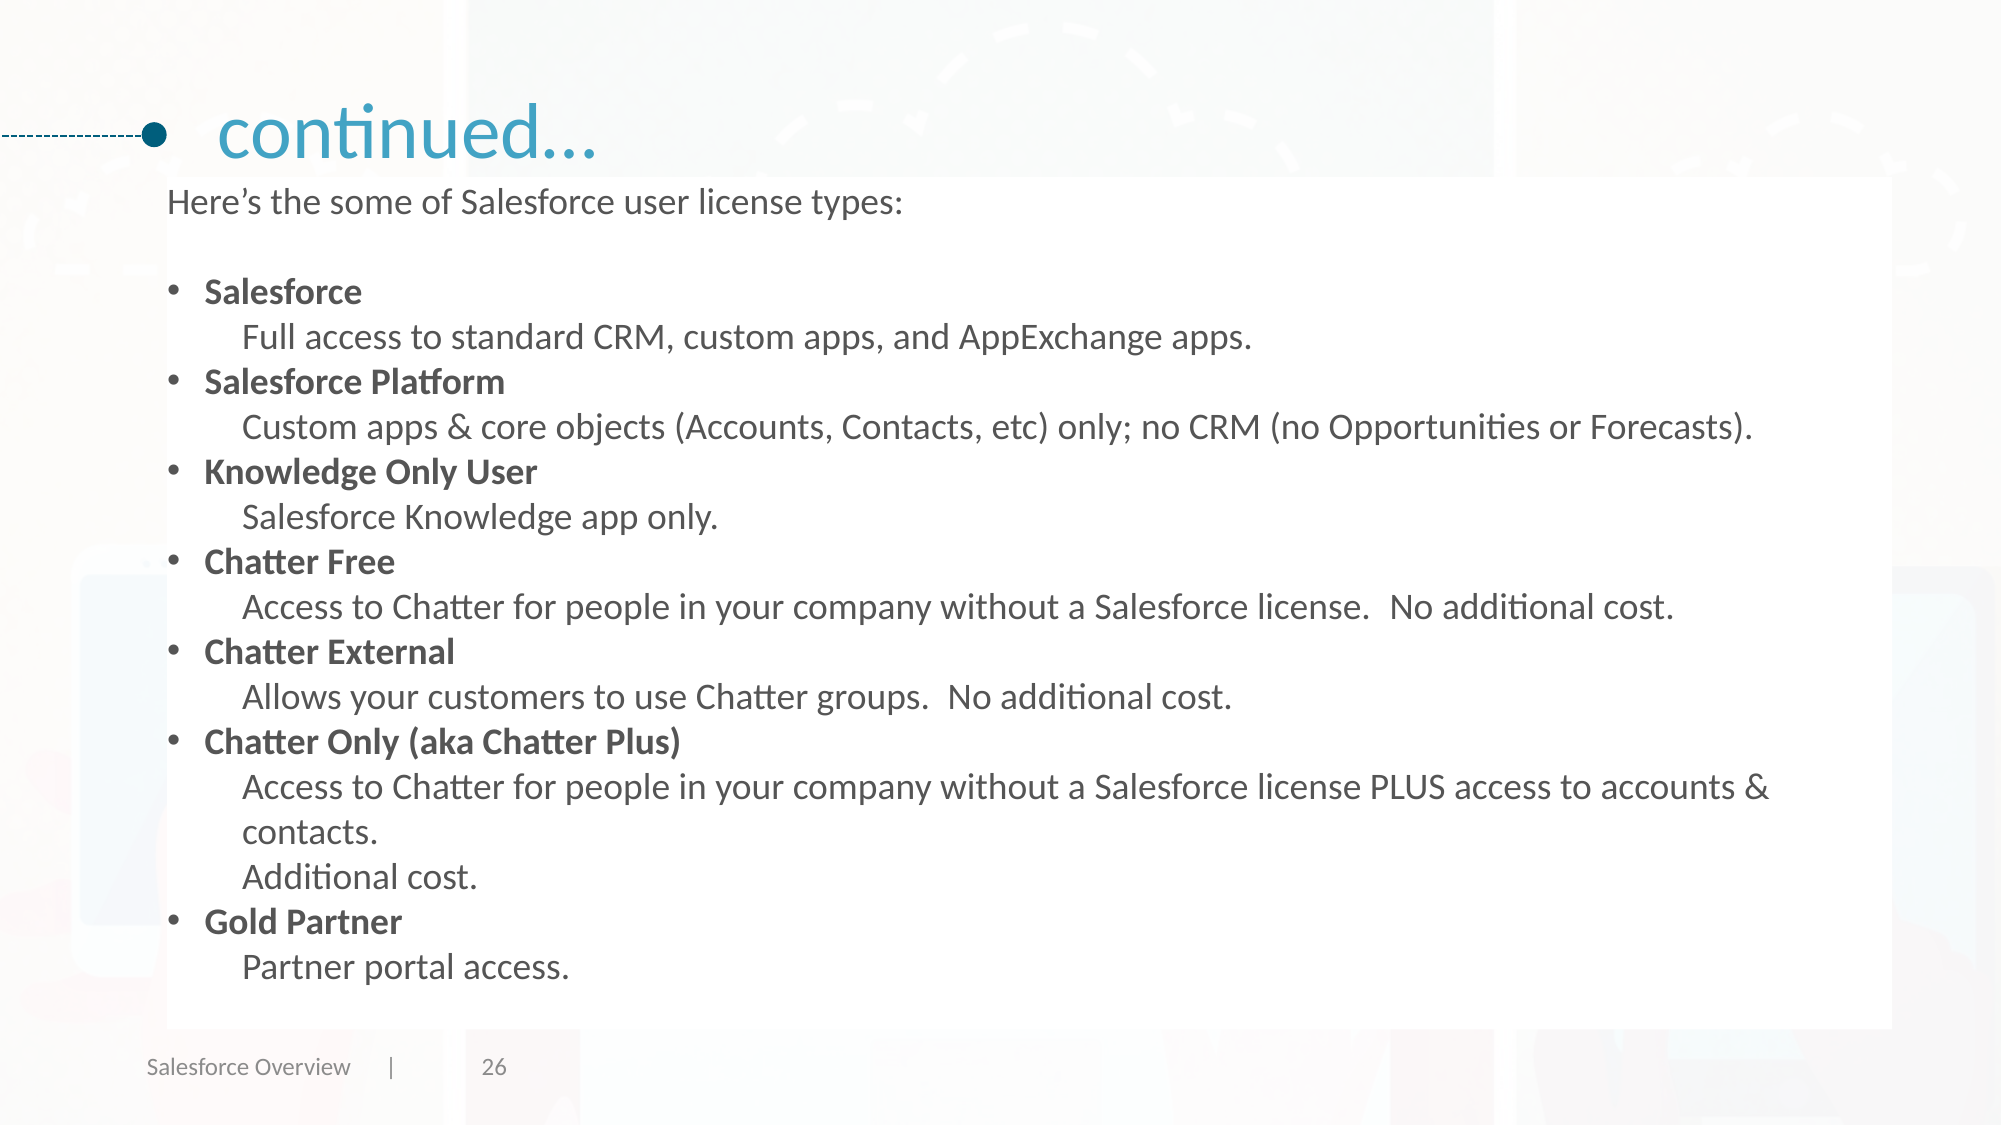

# continued…
Here’s the some of Salesforce user license types:

Salesforce
	Full access to standard CRM, custom apps, and AppExchange apps.
Salesforce Platform
	Custom apps & core objects (Accounts, Contacts, etc) only; no CRM (no Opportunities or Forecasts).
Knowledge Only User
	Salesforce Knowledge app only.
Chatter Free
	Access to Chatter for people in your company without a Salesforce license.  No additional cost.
Chatter External
	Allows your customers to use Chatter groups.  No additional cost.
Chatter Only (aka Chatter Plus)
	Access to Chatter for people in your company without a Salesforce license PLUS access to accounts & contacts.
	Additional cost.
Gold Partner
	Partner portal access.
Salesforce Overview      |
26